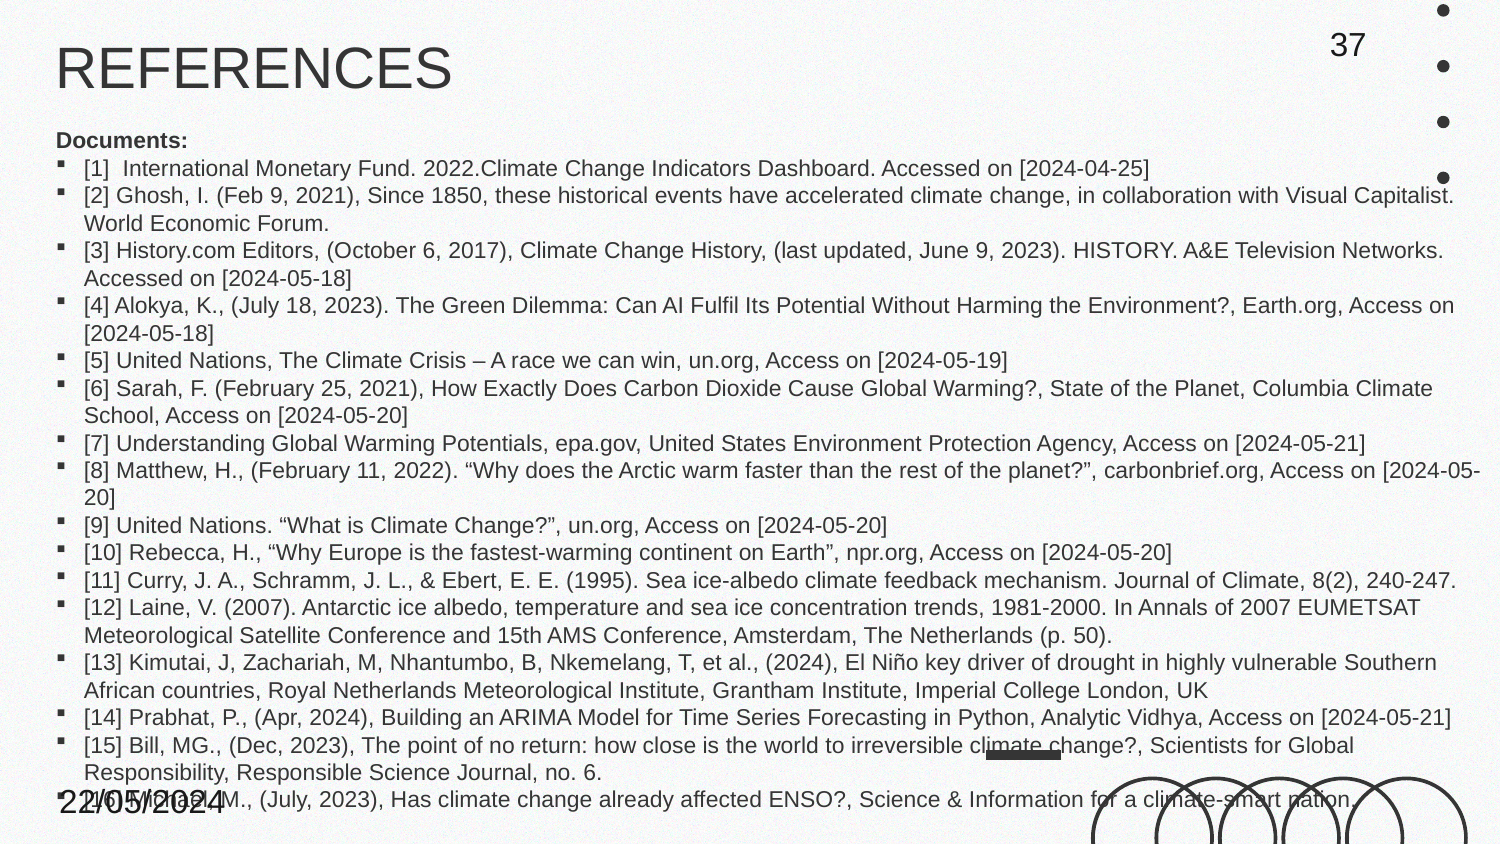

# REFERENCES
37
Documents:
[1]  International Monetary Fund. 2022.Climate Change Indicators Dashboard. Accessed on [2024-04-25]
[2] Ghosh, I. (Feb 9, 2021), Since 1850, these historical events have accelerated climate change, in collaboration with Visual Capitalist. World Economic Forum.
[3] History.com Editors, (October 6, 2017), Climate Change History, (last updated, June 9, 2023). HISTORY. A&E Television Networks. Accessed on [2024-05-18]
[4] Alokya, K., (July 18, 2023). The Green Dilemma: Can AI Fulfil Its Potential Without Harming the Environment?, Earth.org, Access on [2024-05-18]
[5] United Nations, The Climate Crisis – A race we can win, un.org, Access on [2024-05-19]
[6] Sarah, F. (February 25, 2021), How Exactly Does Carbon Dioxide Cause Global Warming?, State of the Planet, Columbia Climate School, Access on [2024-05-20]
[7] Understanding Global Warming Potentials, epa.gov, United States Environment Protection Agency, Access on [2024-05-21]
[8] Matthew, H., (February 11, 2022). “Why does the Arctic warm faster than the rest of the planet?”, carbonbrief.org, Access on [2024-05-20]
[9] United Nations. “What is Climate Change?”, un.org, Access on [2024-05-20]
[10] Rebecca, H., “Why Europe is the fastest-warming continent on Earth”, npr.org, Access on [2024-05-20]
[11] Curry, J. A., Schramm, J. L., & Ebert, E. E. (1995). Sea ice-albedo climate feedback mechanism. Journal of Climate, 8(2), 240-247.
[12] Laine, V. (2007). Antarctic ice albedo, temperature and sea ice concentration trends, 1981-2000. In Annals of 2007 EUMETSAT Meteorological Satellite Conference and 15th AMS Conference, Amsterdam, The Netherlands (p. 50).
[13] Kimutai, J, Zachariah, M, Nhantumbo, B, Nkemelang, T, et al., (2024), El Niño key driver of drought in highly vulnerable Southern African countries, Royal Netherlands Meteorological Institute, Grantham Institute, Imperial College London, UK
[14] Prabhat, P., (Apr, 2024), Building an ARIMA Model for Time Series Forecasting in Python, Analytic Vidhya, Access on [2024-05-21]
[15] Bill, MG., (Dec, 2023), The point of no return: how close is the world to irreversible climate change?, Scientists for Global Responsibility, Responsible Science Journal, no. 6.
[16] Michael, M., (July, 2023), Has climate change already affected ENSO?, Science & Information for a climate-smart nation.
22/05/2024